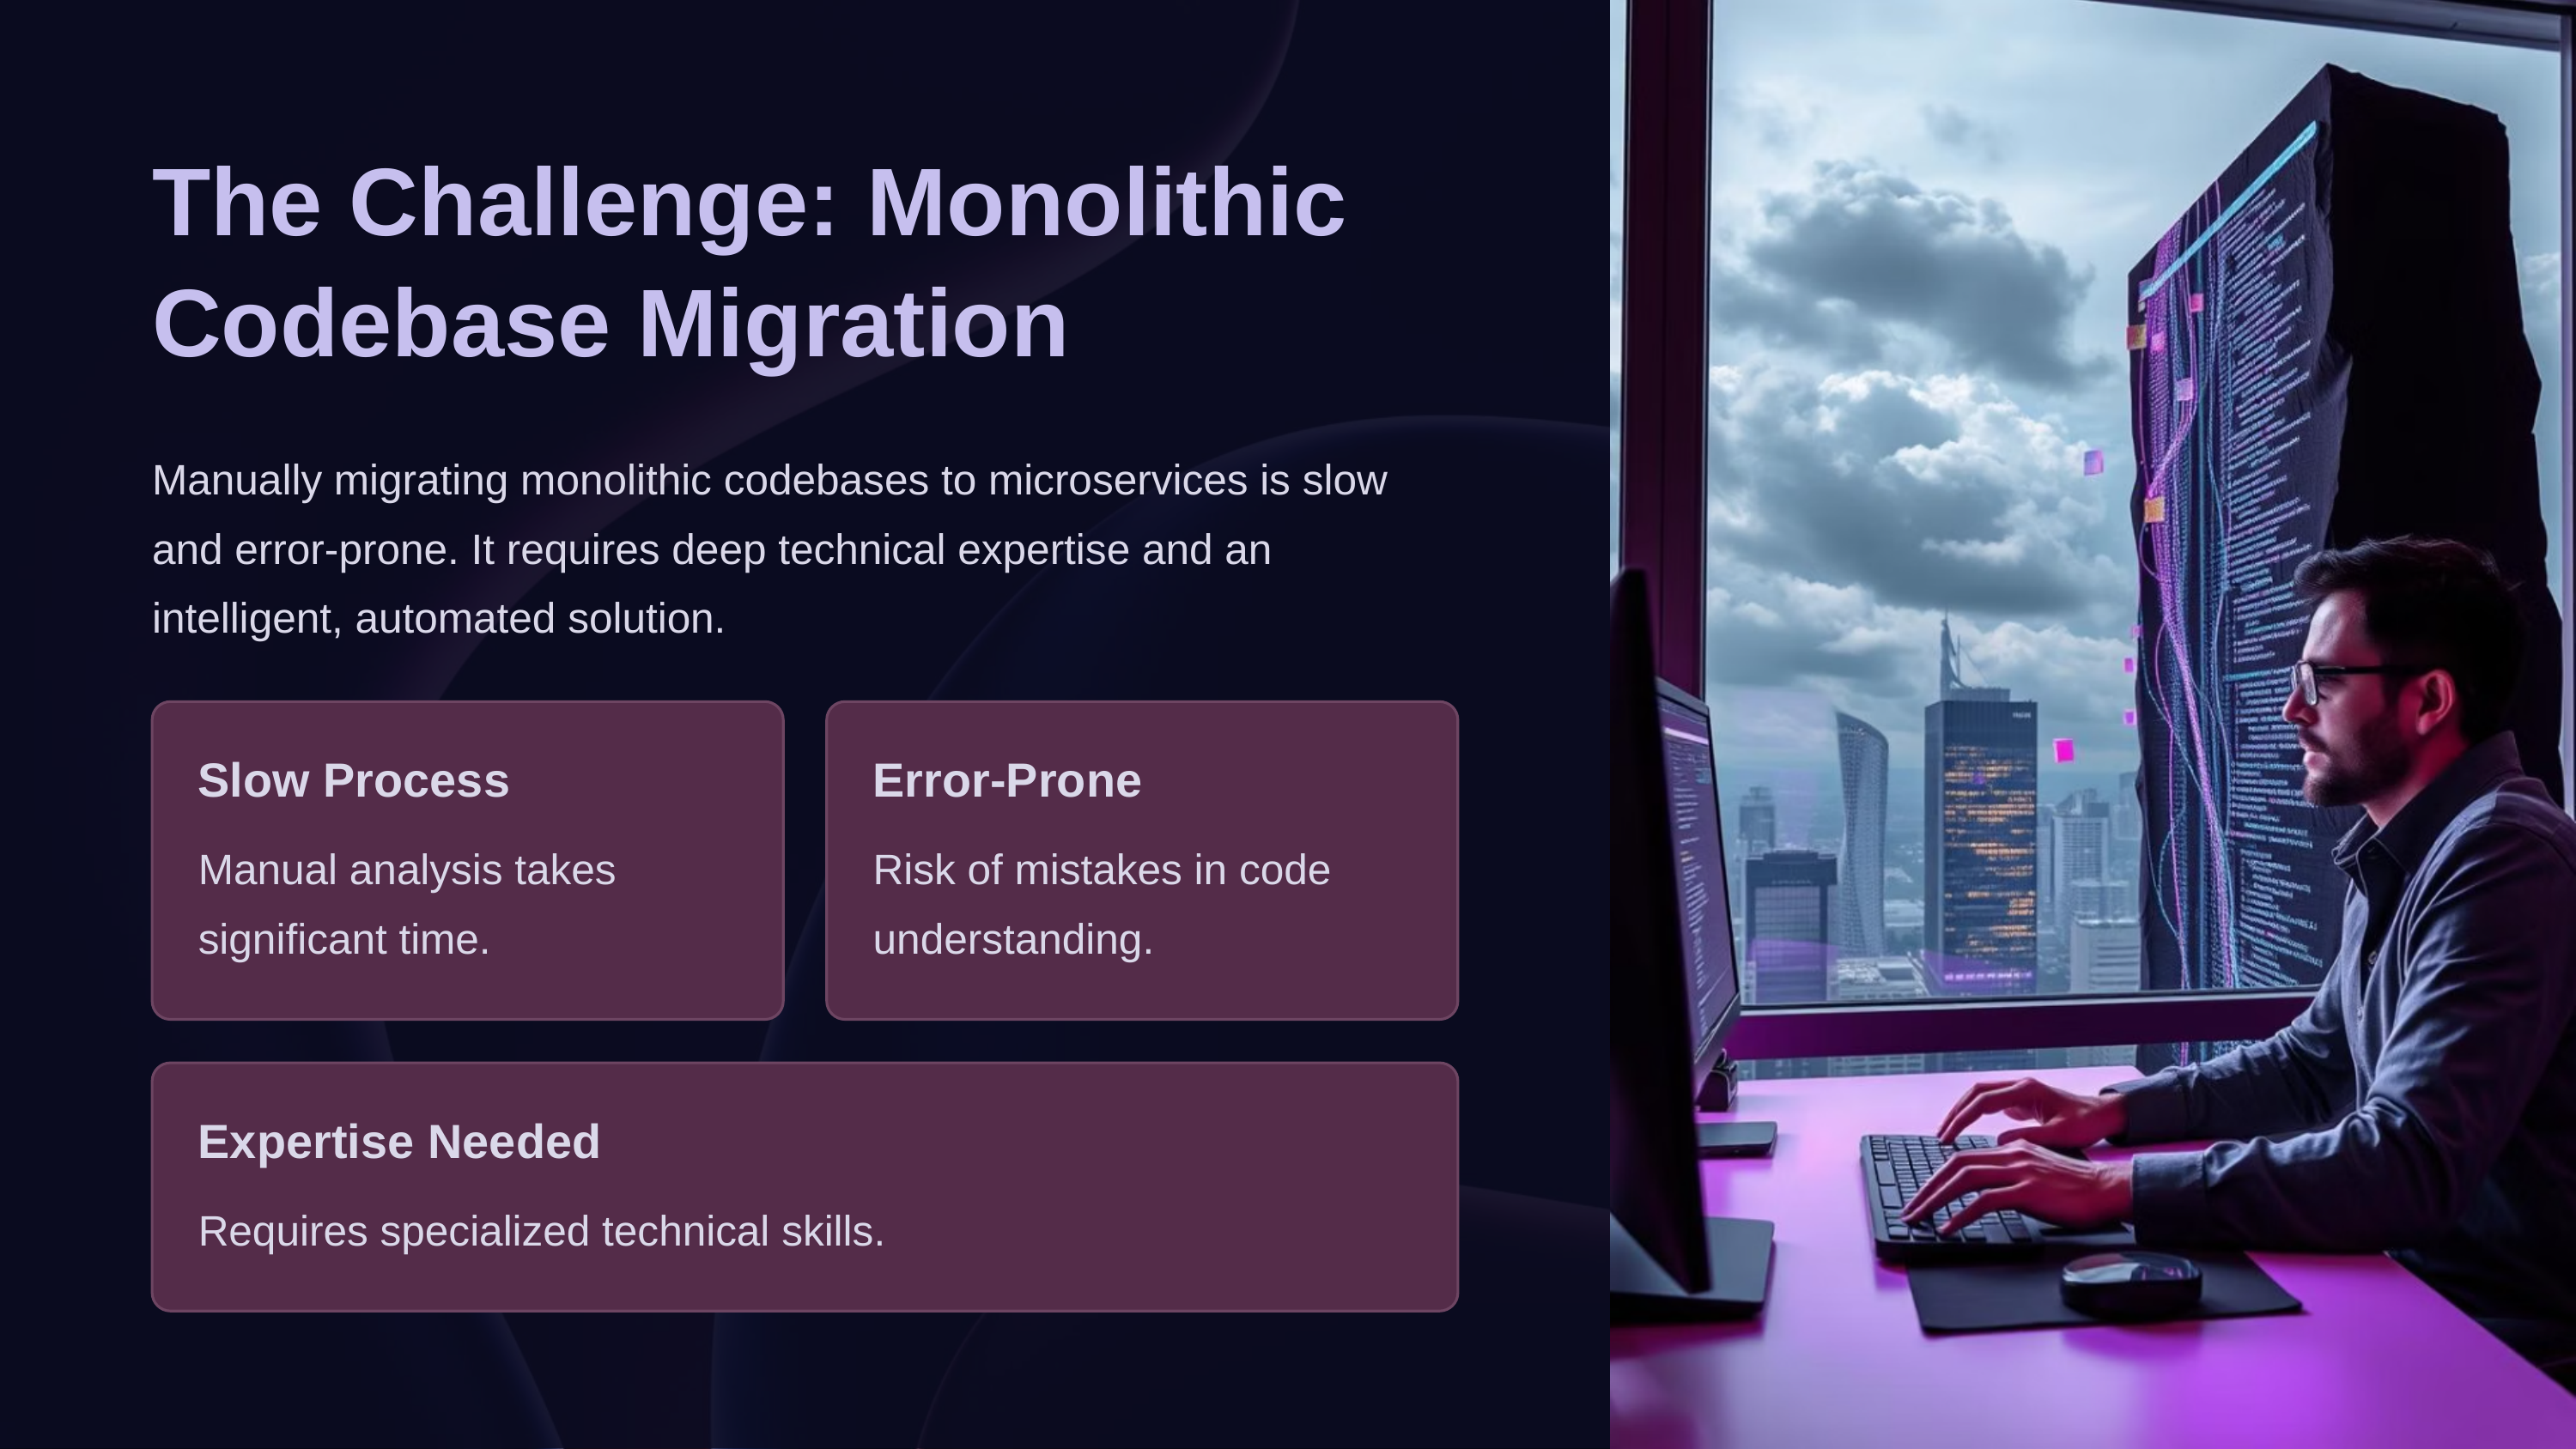

The Challenge: Monolithic Codebase Migration

Manually migrating monolithic codebases to microservices is slow and error-prone. It requires deep technical expertise and an intelligent, automated solution.

Slow Process

Error-Prone

Manual analysis takes significant time.

Risk of mistakes in code understanding.

Expertise Needed

Requires specialized technical skills.